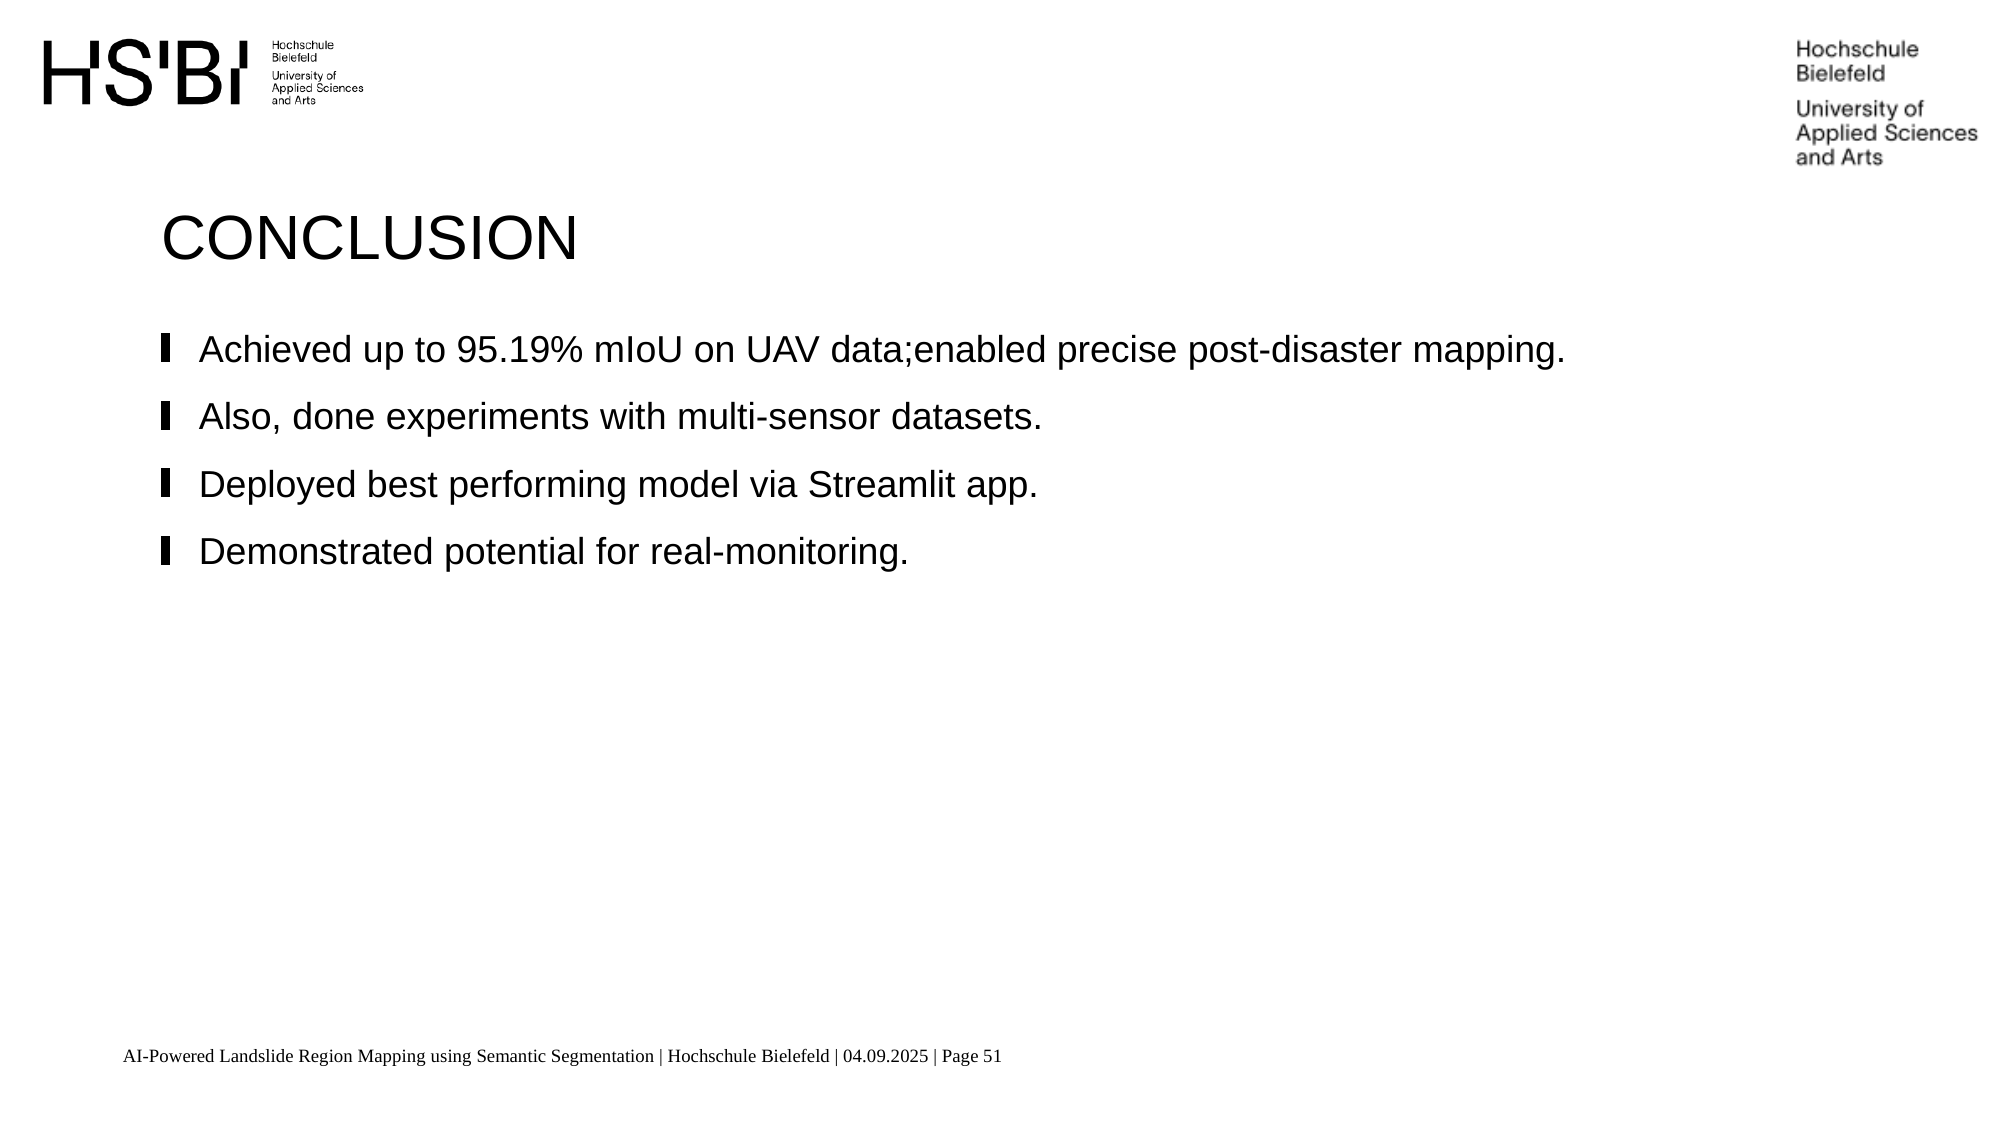

conclusion
Achieved up to 95.19% mIoU on UAV data;enabled precise post-disaster mapping.
Also, done experiments with multi-sensor datasets.
Deployed best performing model via Streamlit app.
Demonstrated potential for real-monitoring.

AI-Powered Landslide Region Mapping using Semantic Segmentation | Hochschule Bielefeld | 04.09.2025 | Page 51